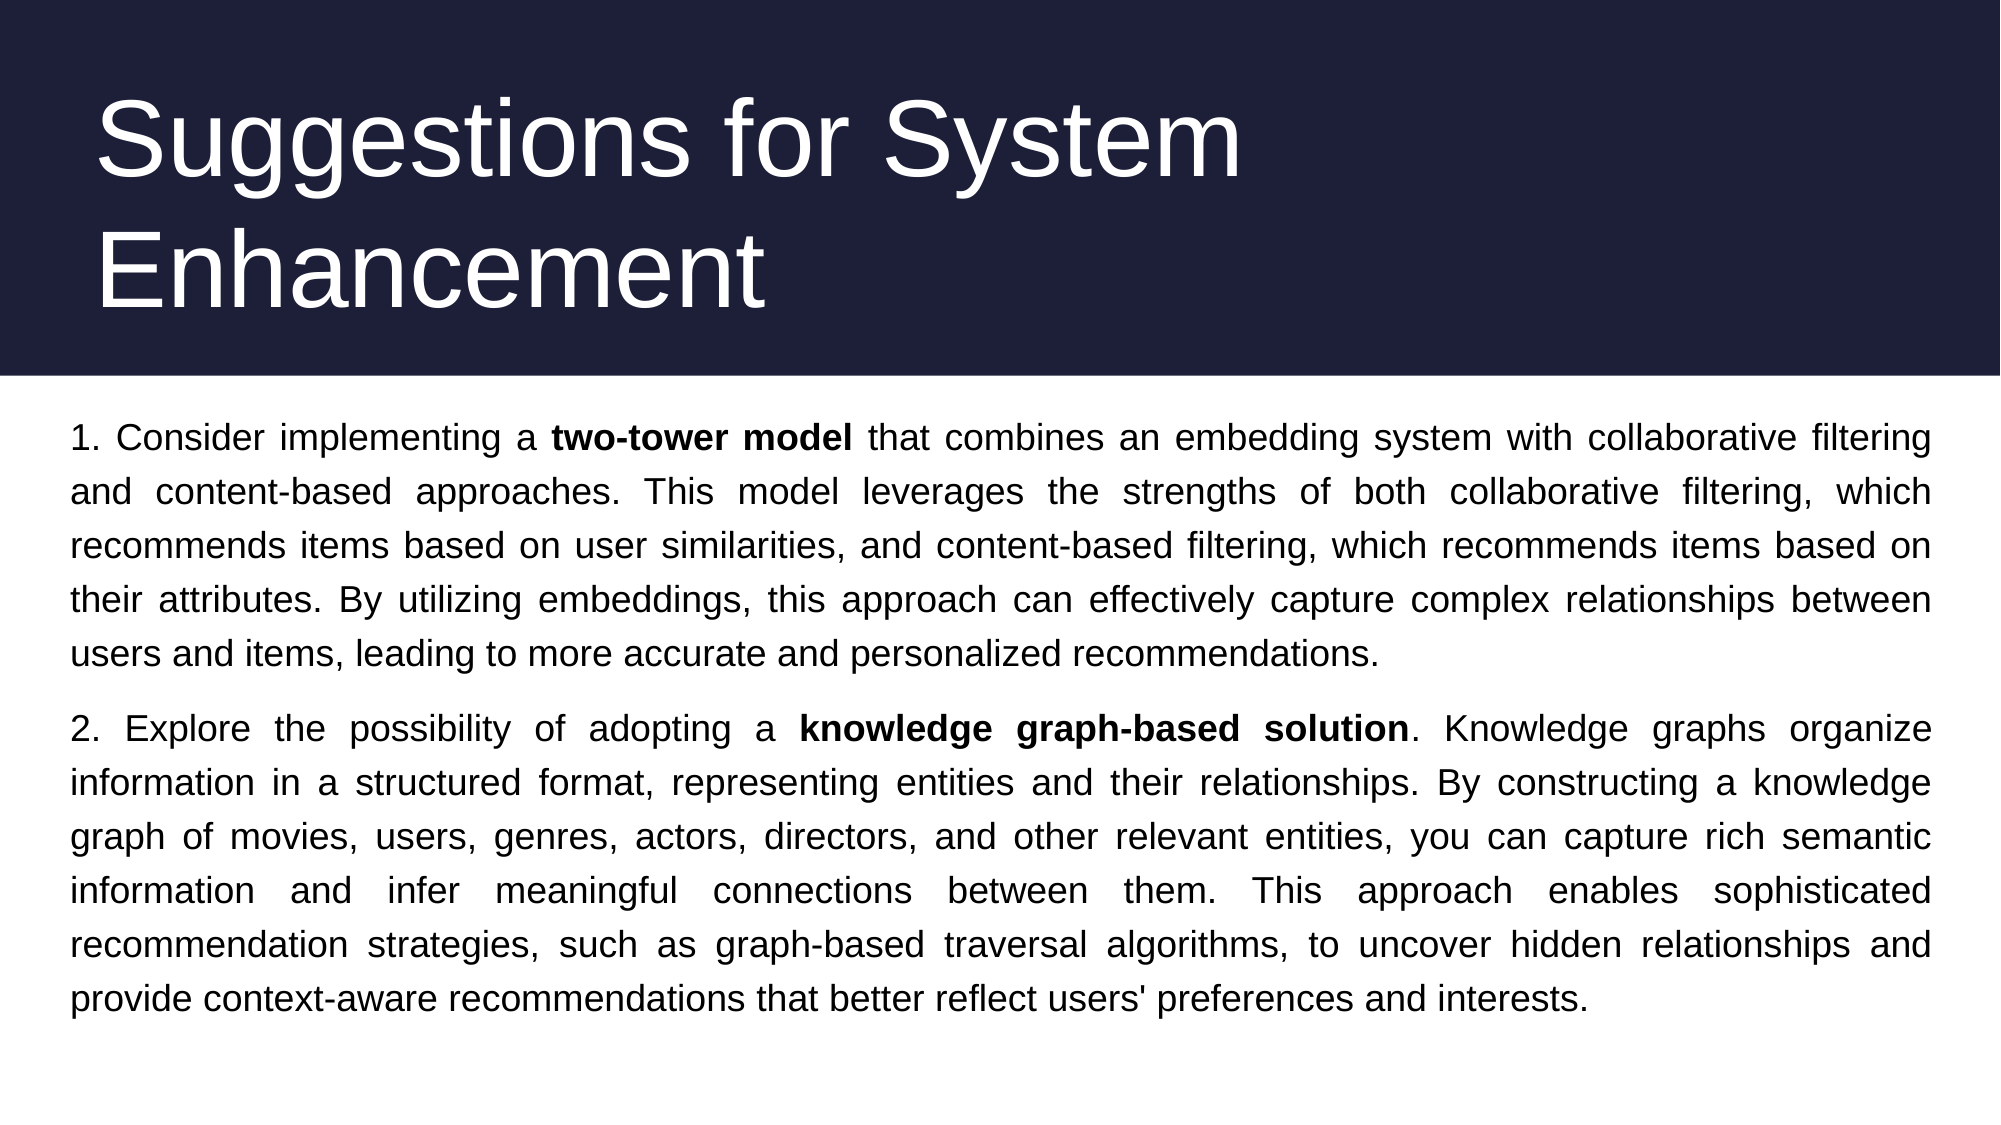

# Suggestions for System Enhancement
1. Consider implementing a two-tower model that combines an embedding system with collaborative filtering and content-based approaches. This model leverages the strengths of both collaborative filtering, which recommends items based on user similarities, and content-based filtering, which recommends items based on their attributes. By utilizing embeddings, this approach can effectively capture complex relationships between users and items, leading to more accurate and personalized recommendations.
2. Explore the possibility of adopting a knowledge graph-based solution. Knowledge graphs organize information in a structured format, representing entities and their relationships. By constructing a knowledge graph of movies, users, genres, actors, directors, and other relevant entities, you can capture rich semantic information and infer meaningful connections between them. This approach enables sophisticated recommendation strategies, such as graph-based traversal algorithms, to uncover hidden relationships and provide context-aware recommendations that better reflect users' preferences and interests.